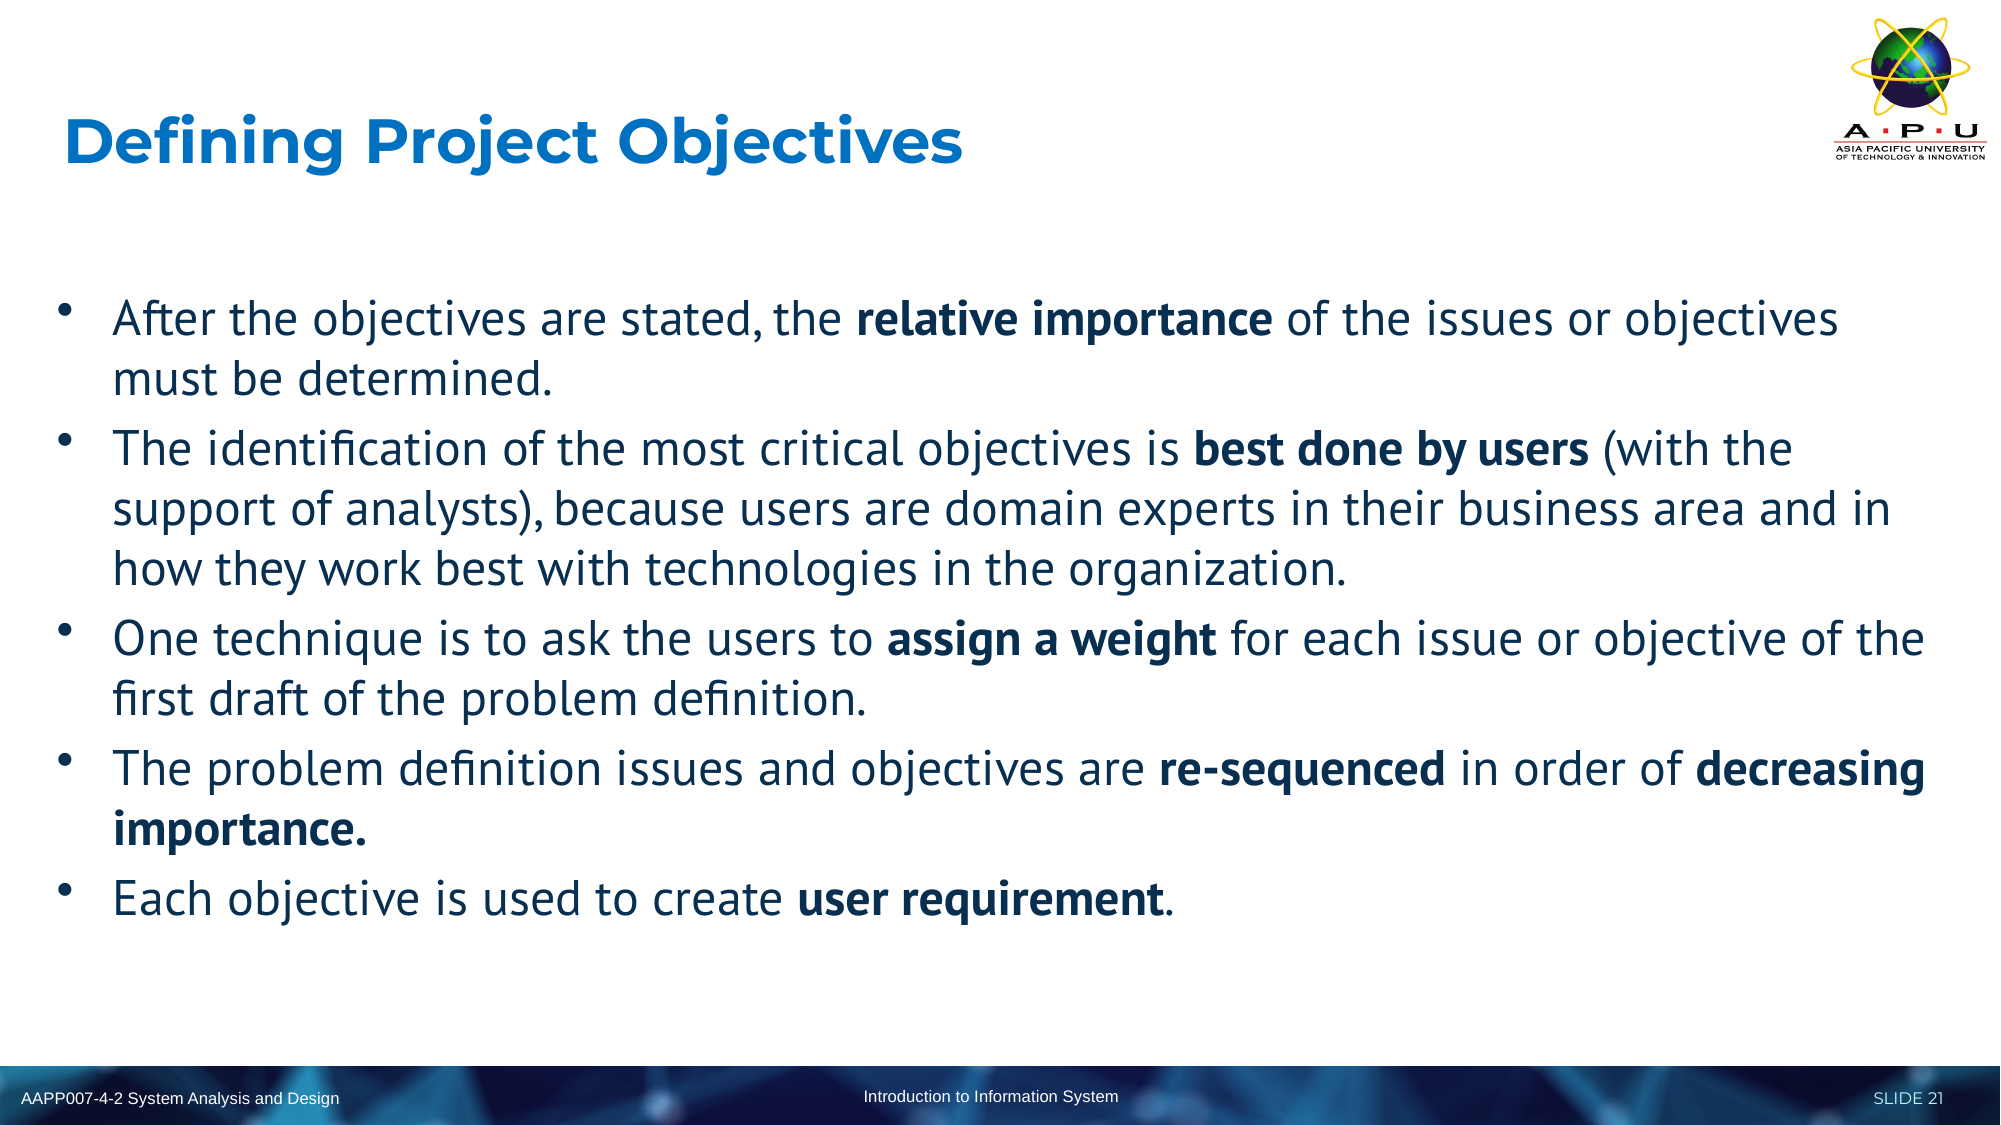

# Defining Project Objectives
After the objectives are stated, the relative importance of the issues or objectives must be determined.
The identification of the most critical objectives is best done by users (with the support of analysts), because users are domain experts in their business area and in how they work best with technologies in the organization.
One technique is to ask the users to assign a weight for each issue or objective of the first draft of the problem definition.
The problem definition issues and objectives are re-sequenced in order of decreasing importance.
Each objective is used to create user requirement.